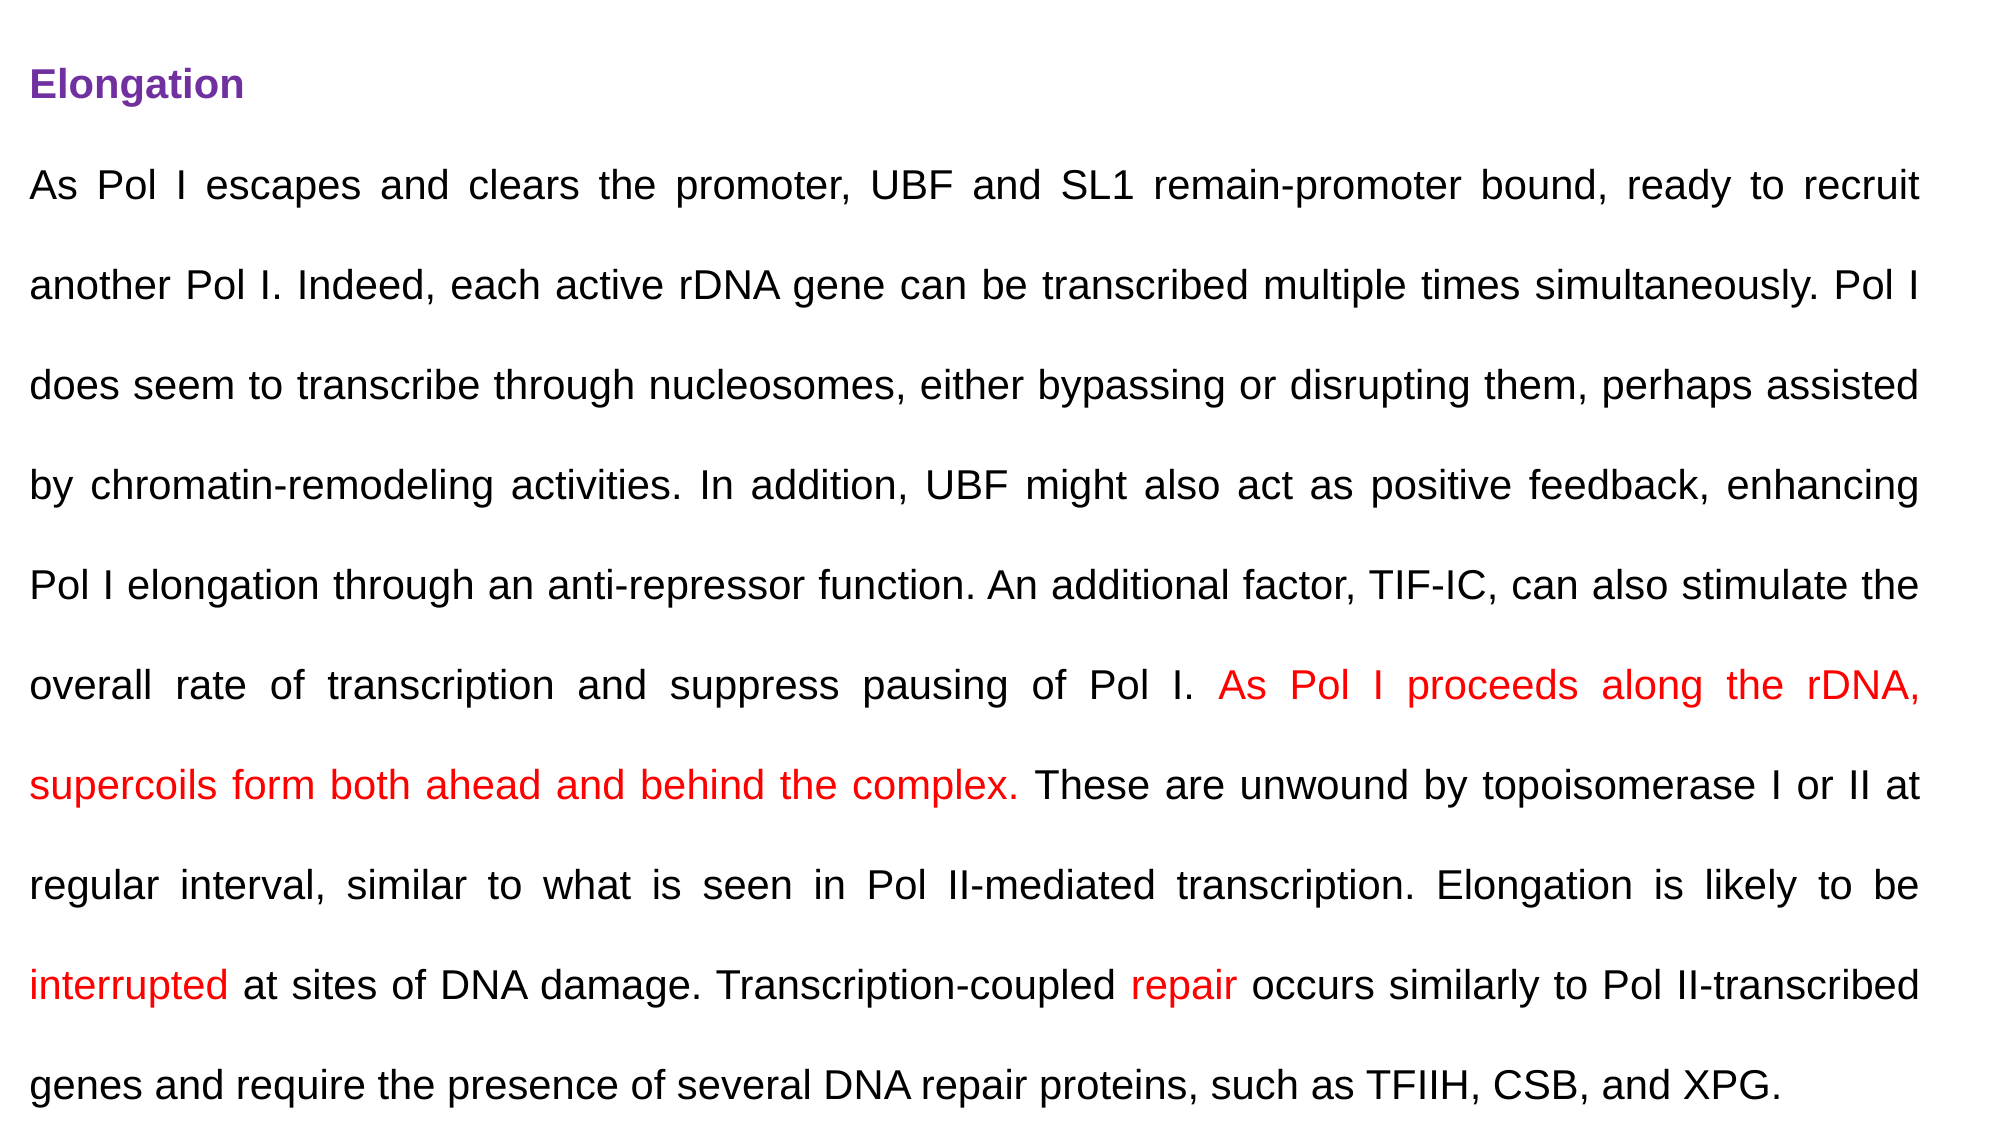

Elongation
As Pol I escapes and clears the promoter, UBF and SL1 remain-promoter bound, ready to recruit another Pol I. Indeed, each active rDNA gene can be transcribed multiple times simultaneously. Pol I does seem to transcribe through nucleosomes, either bypassing or disrupting them, perhaps assisted by chromatin-remodeling activities. In addition, UBF might also act as positive feedback, enhancing Pol I elongation through an anti-repressor function. An additional factor, TIF-IC, can also stimulate the overall rate of transcription and suppress pausing of Pol I. As Pol I proceeds along the rDNA, supercoils form both ahead and behind the complex. These are unwound by topoisomerase I or II at regular interval, similar to what is seen in Pol II-mediated transcription. Elongation is likely to be interrupted at sites of DNA damage. Transcription-coupled repair occurs similarly to Pol II-transcribed genes and require the presence of several DNA repair proteins, such as TFIIH, CSB, and XPG.